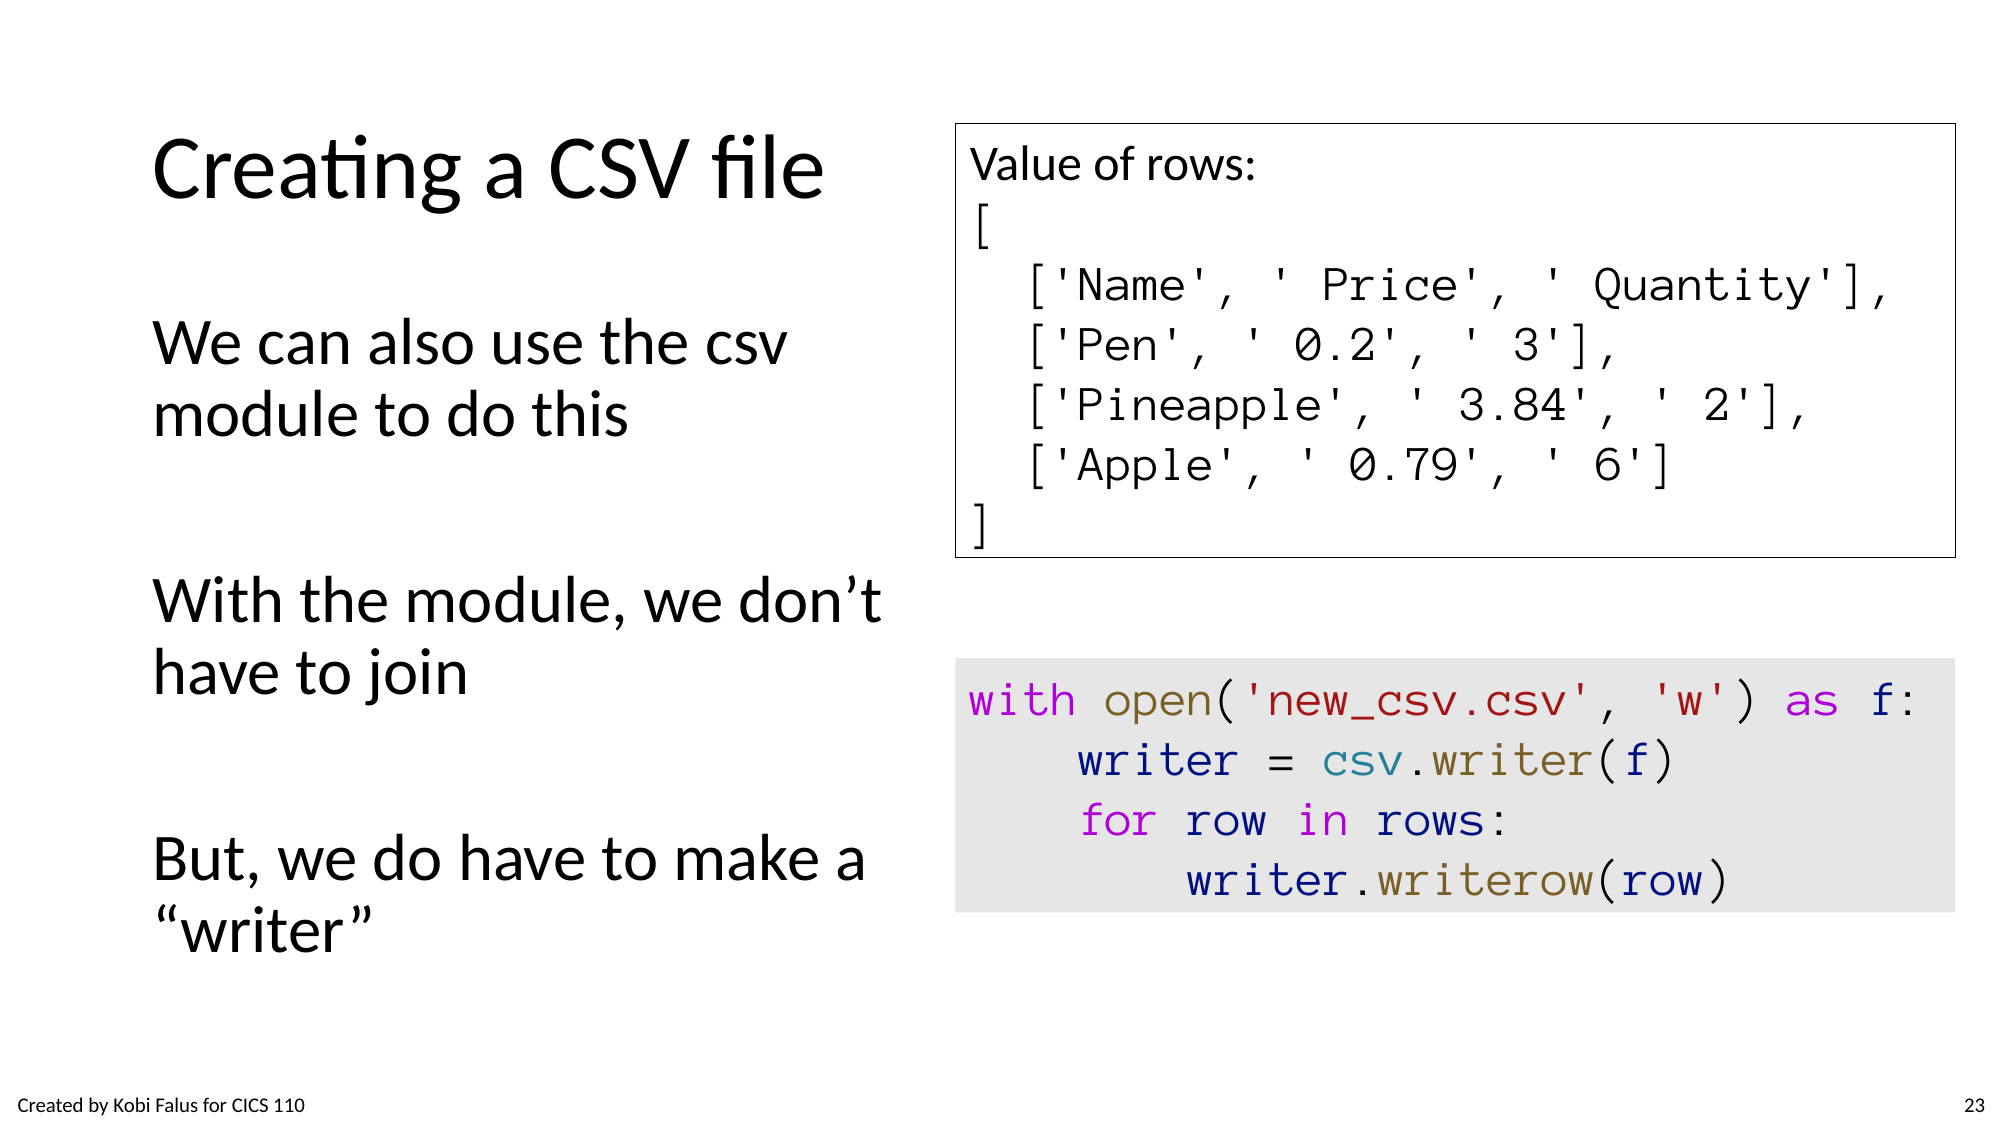

# Creating a CSV file
Value of rows:
[
  ['Name', ' Price', ' Quantity'],
  ['Pen', ' 0.2', ' 3'],
  ['Pineapple', ' 3.84', ' 2'],
  ['Apple', ' 0.79', ' 6']
]
We can also use the csv module to do this

With the module, we don’t have to join

But, we do have to make a “writer”
with open('new_csv.csv', 'w') as f:
    writer = csv.writer(f)
    for row in rows:
        writer.writerow(row)